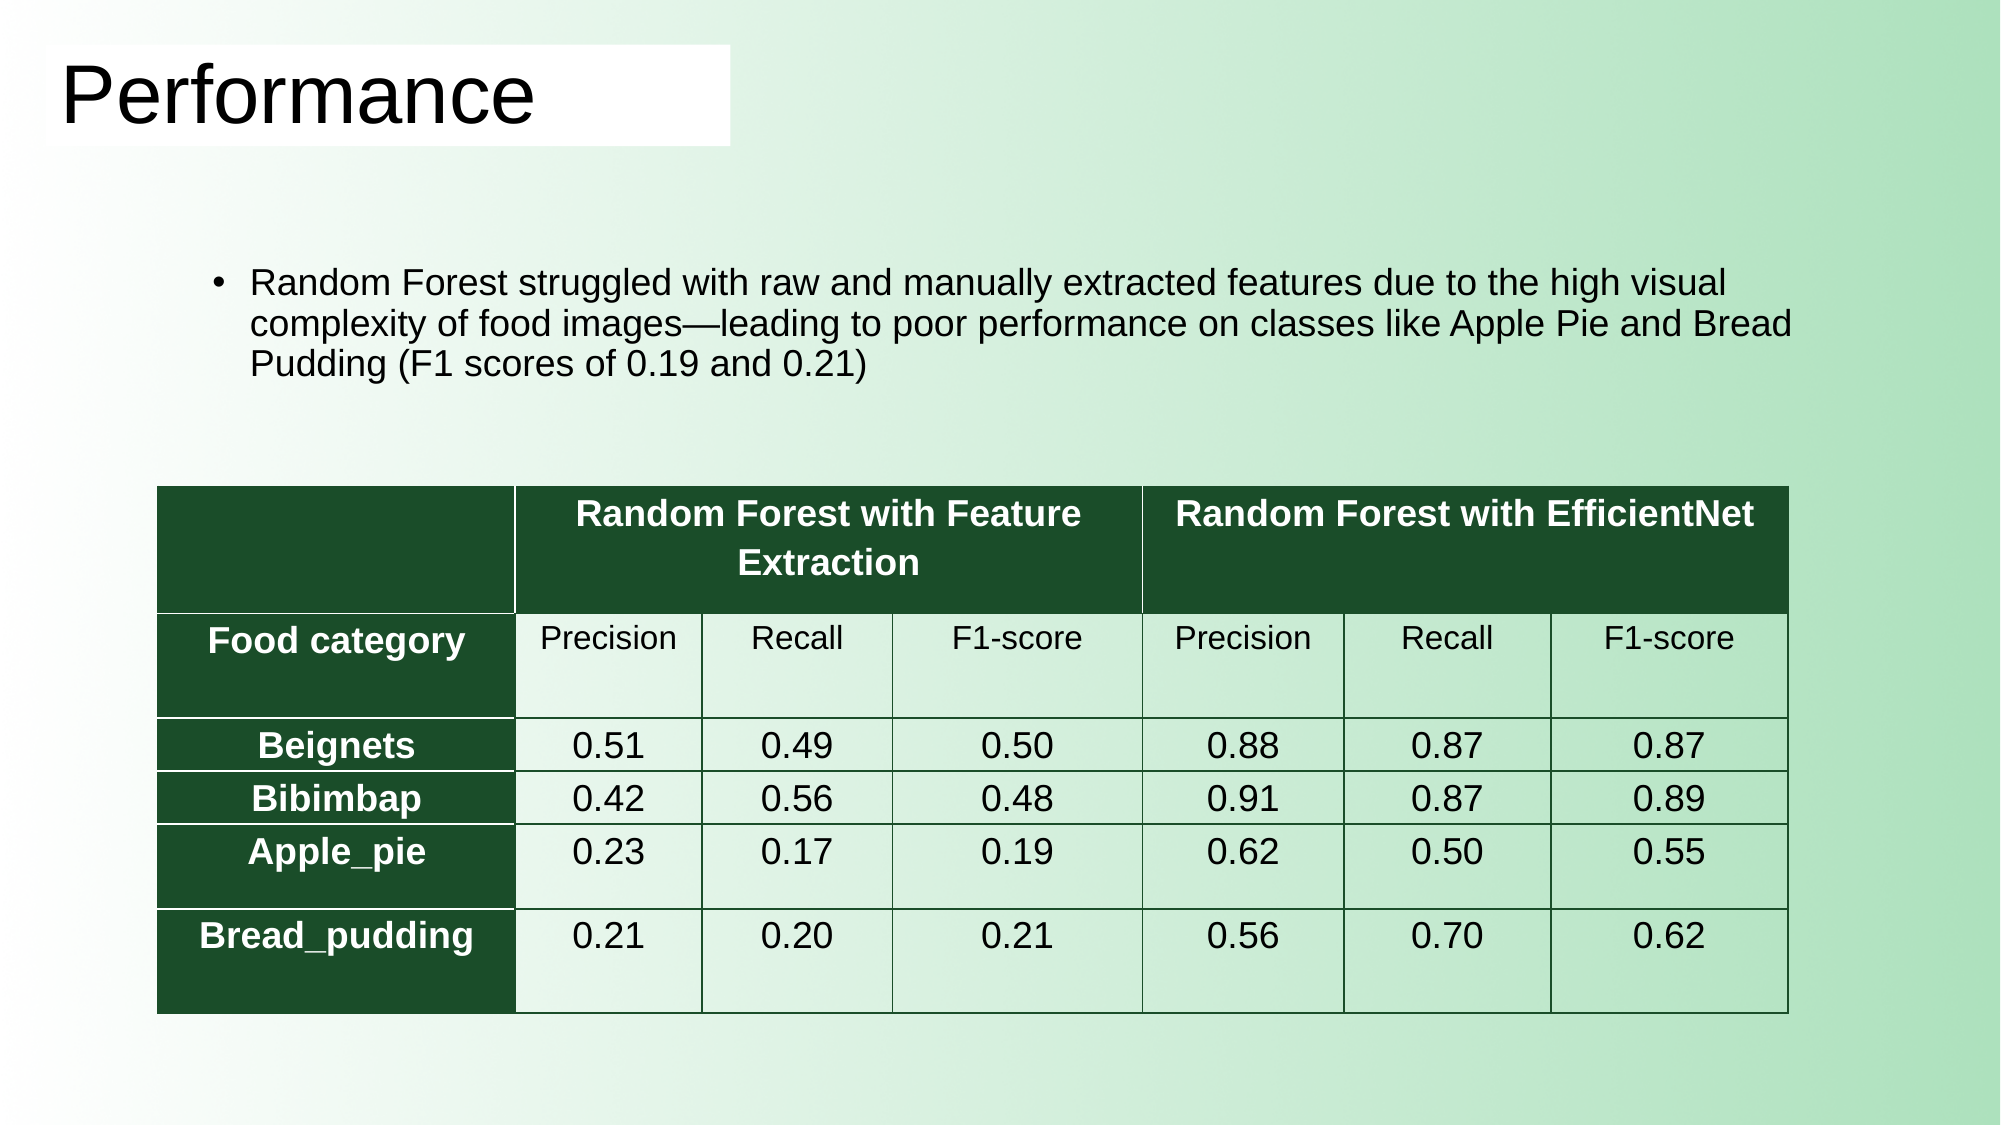

Performance
Random Forest struggled with raw and manually extracted features due to the high visual complexity of food images—leading to poor performance on classes like Apple Pie and Bread Pudding (F1 scores of 0.19 and 0.21)

|  | Random Forest with Feature Extraction |  |  | Random Forest with EfficientNet |  |  |
| --- | --- | --- | --- | --- | --- | --- |
| Food category | Precision | Recall | F1-score | Precision | Recall | F1-score |
| Beignets | 0.51 | 0.49 | 0.50 | 0.88 | 0.87 | 0.87 |
| Bibimbap | 0.42 | 0.56 | 0.48 | 0.91 | 0.87 | 0.89 |
| Apple\_pie | 0.23 | 0.17 | 0.19 | 0.62 | 0.50 | 0.55 |
| Bread\_pudding | 0.21 | 0.20 | 0.21 | 0.56 | 0.70 | 0.62 |